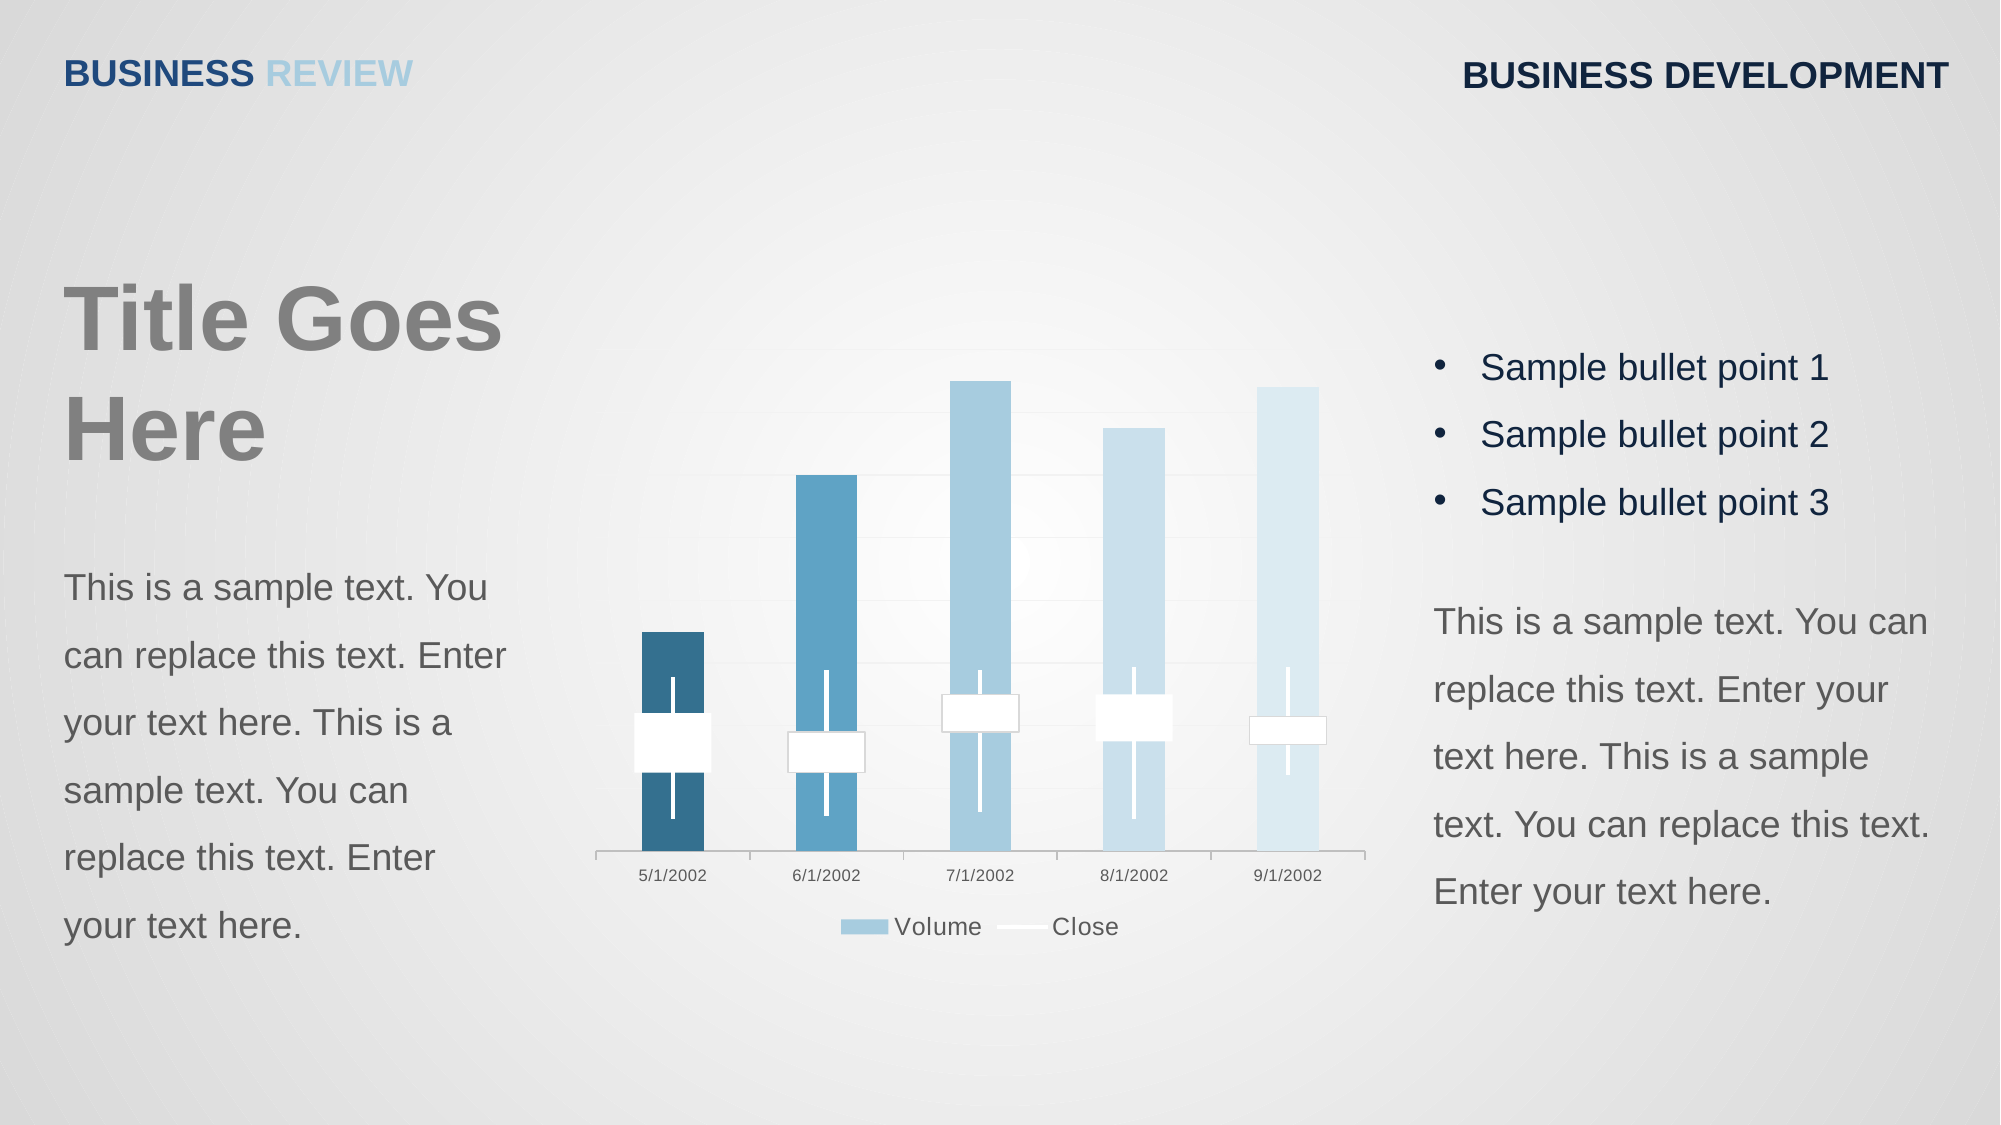

BUSINESS REVIEW
BUSINESS DEVELOPMENT
Title Goes Here
Sample bullet point 1
Sample bullet point 2
Sample bullet point 3

[unsupported chart]

This is a sample text. You can replace this text. Enter your text here. This is a sample text. You can replace this text. Enter your text here.
This is a sample text. You can replace this text. Enter your text here. This is a sample text. You can replace this text. Enter your text here.